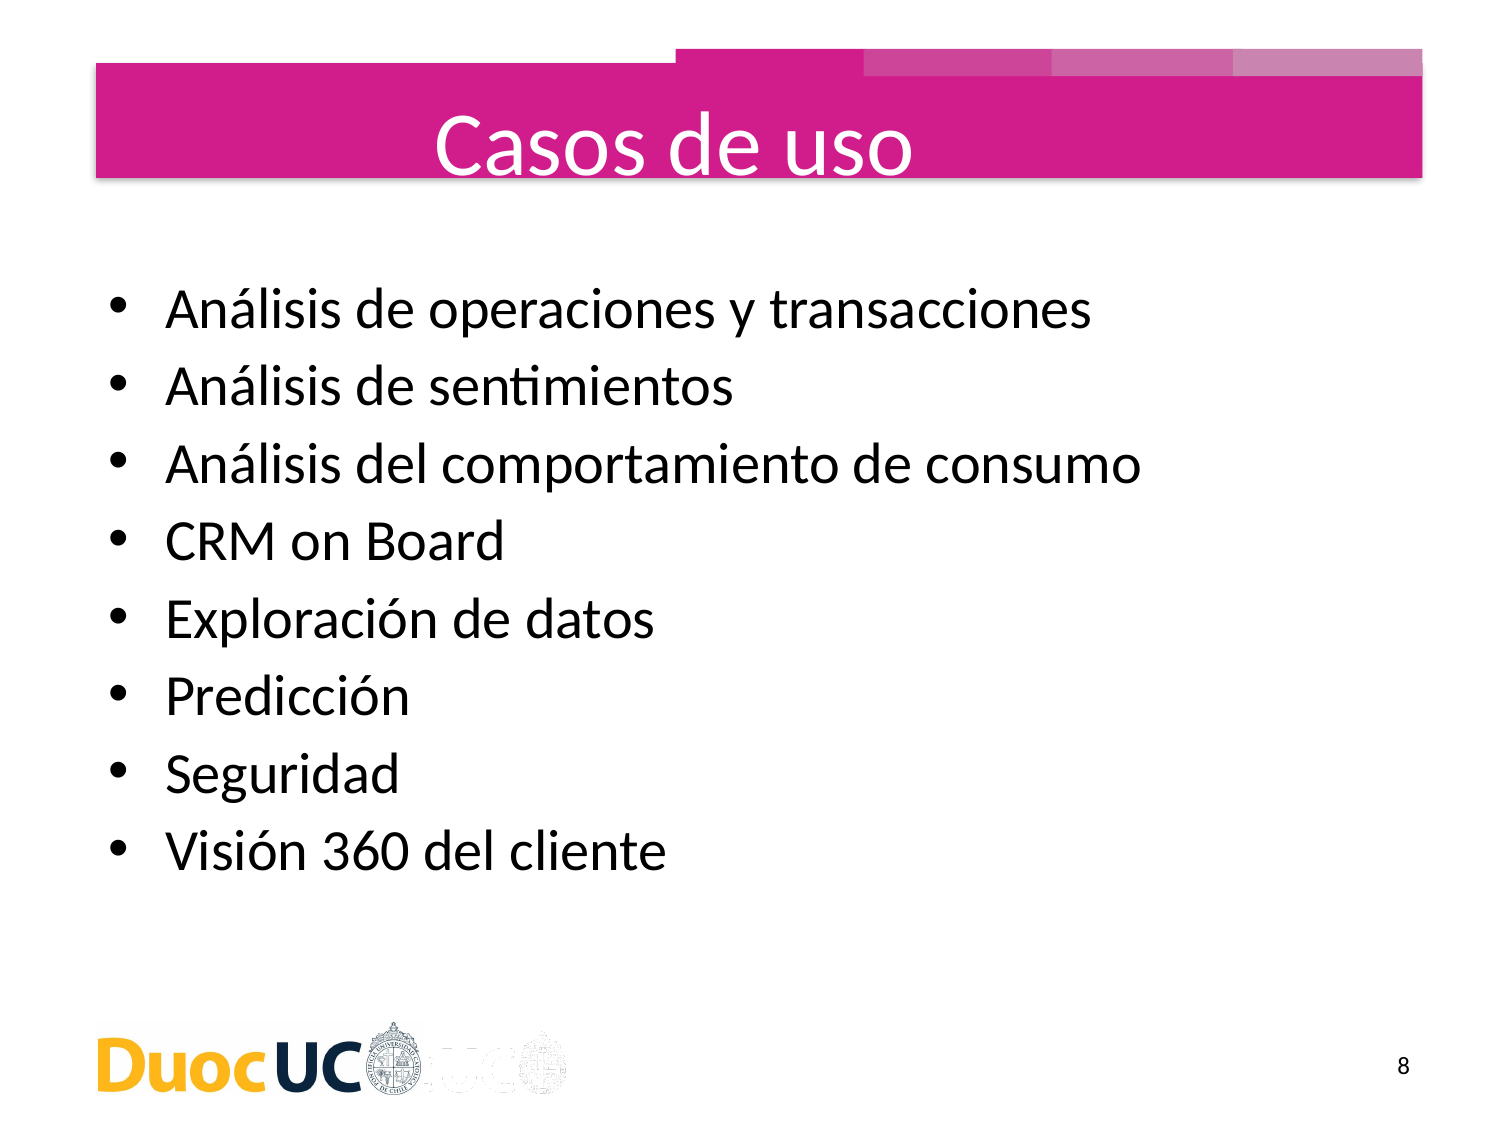

Casos de uso
Análisis de operaciones y transacciones
Análisis de sentimientos
Análisis del comportamiento de consumo
CRM on Board
Exploración de datos
Predicción
Seguridad
Visión 360 del cliente
8